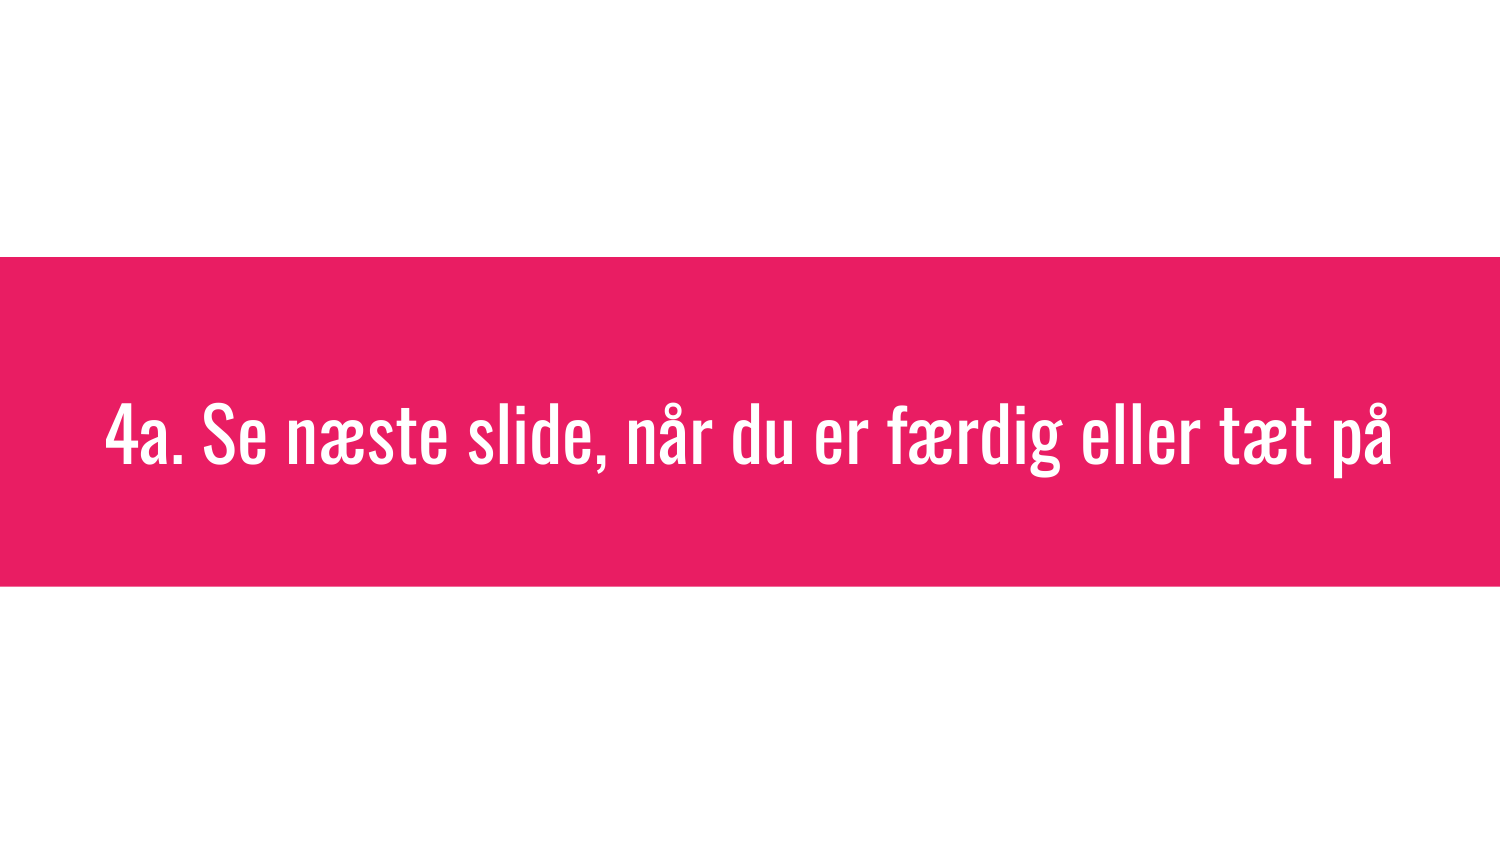

# 4a. Se næste slide, når du er færdig eller tæt på